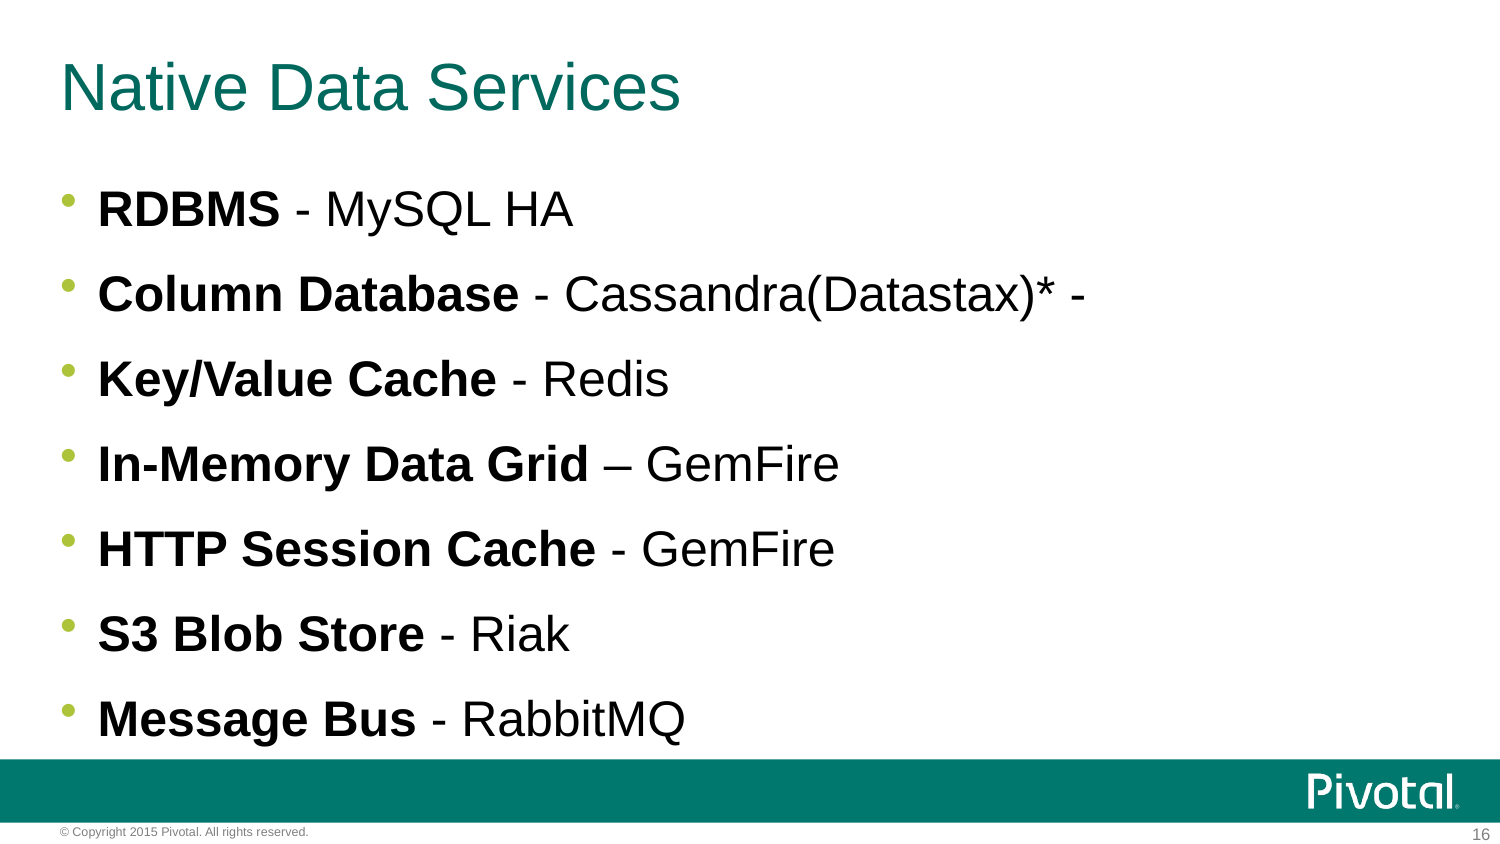

# Native Data Services
RDBMS - MySQL HA
Column Database - Cassandra(Datastax)* -
Key/Value Cache - Redis
In-Memory Data Grid – GemFire
HTTP Session Cache - GemFire
S3 Blob Store - Riak
Message Bus - RabbitMQ